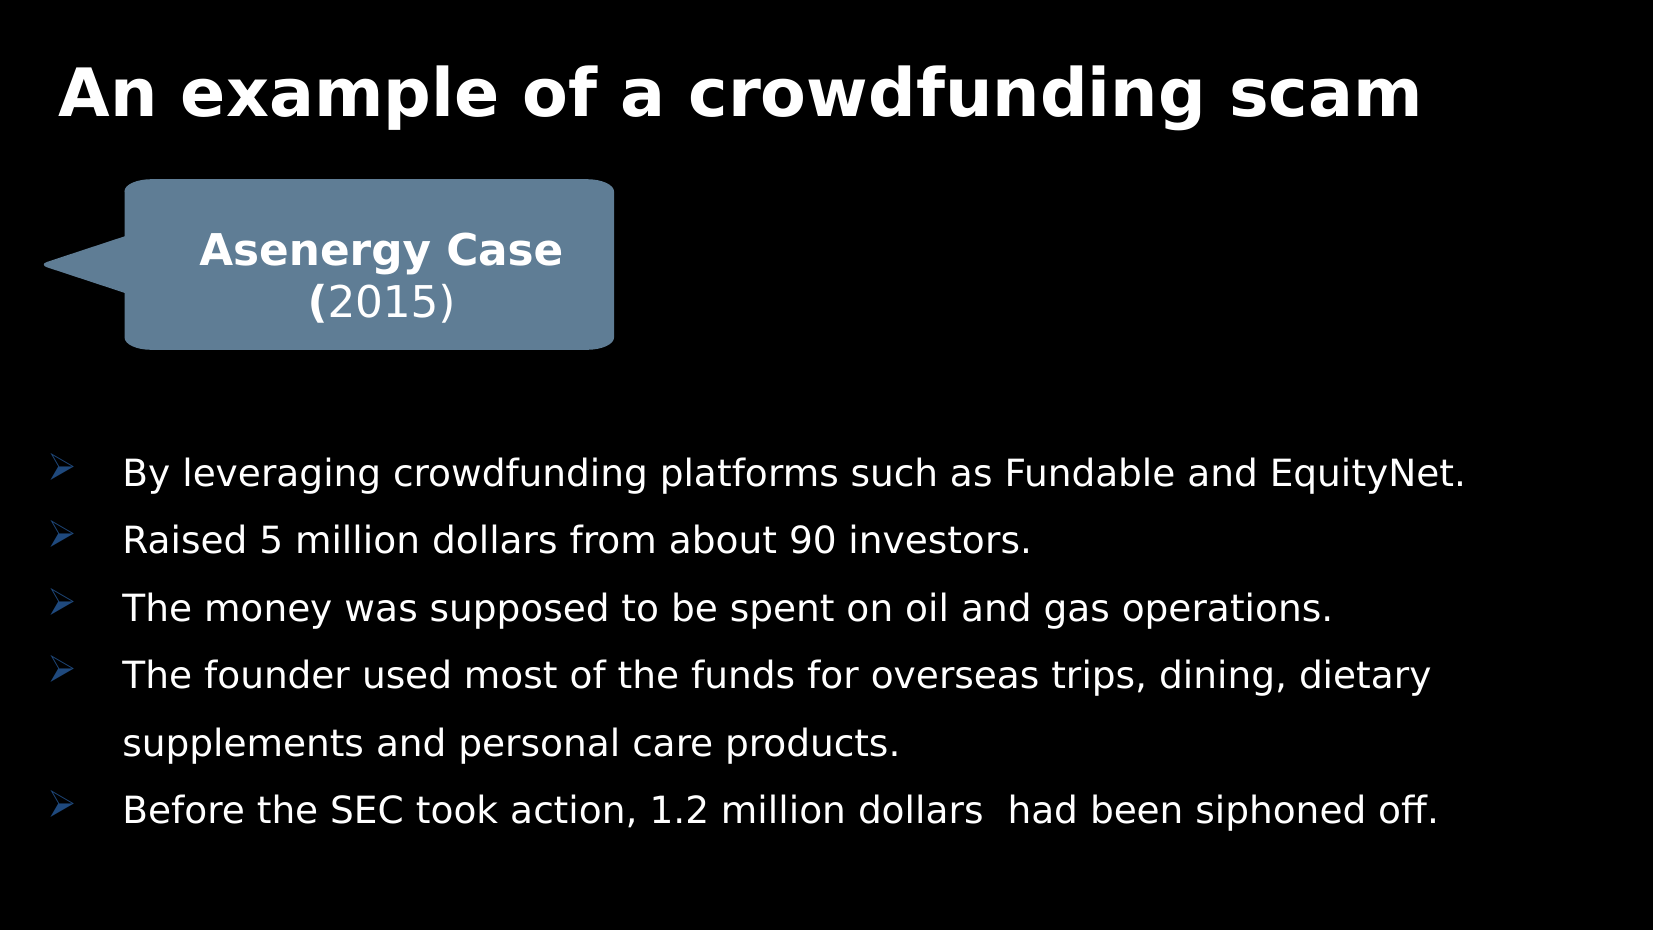

# An example of a crowdfunding scam
Asenergy Case (2015)
By leveraging crowdfunding platforms such as Fundable and EquityNet.
Raised 5 million dollars from about 90 investors.
The money was supposed to be spent on oil and gas operations.
The founder used most of the funds for overseas trips, dining, dietary supplements and personal care products.
Before the SEC took action, 1.2 million dollars  had been siphoned off.